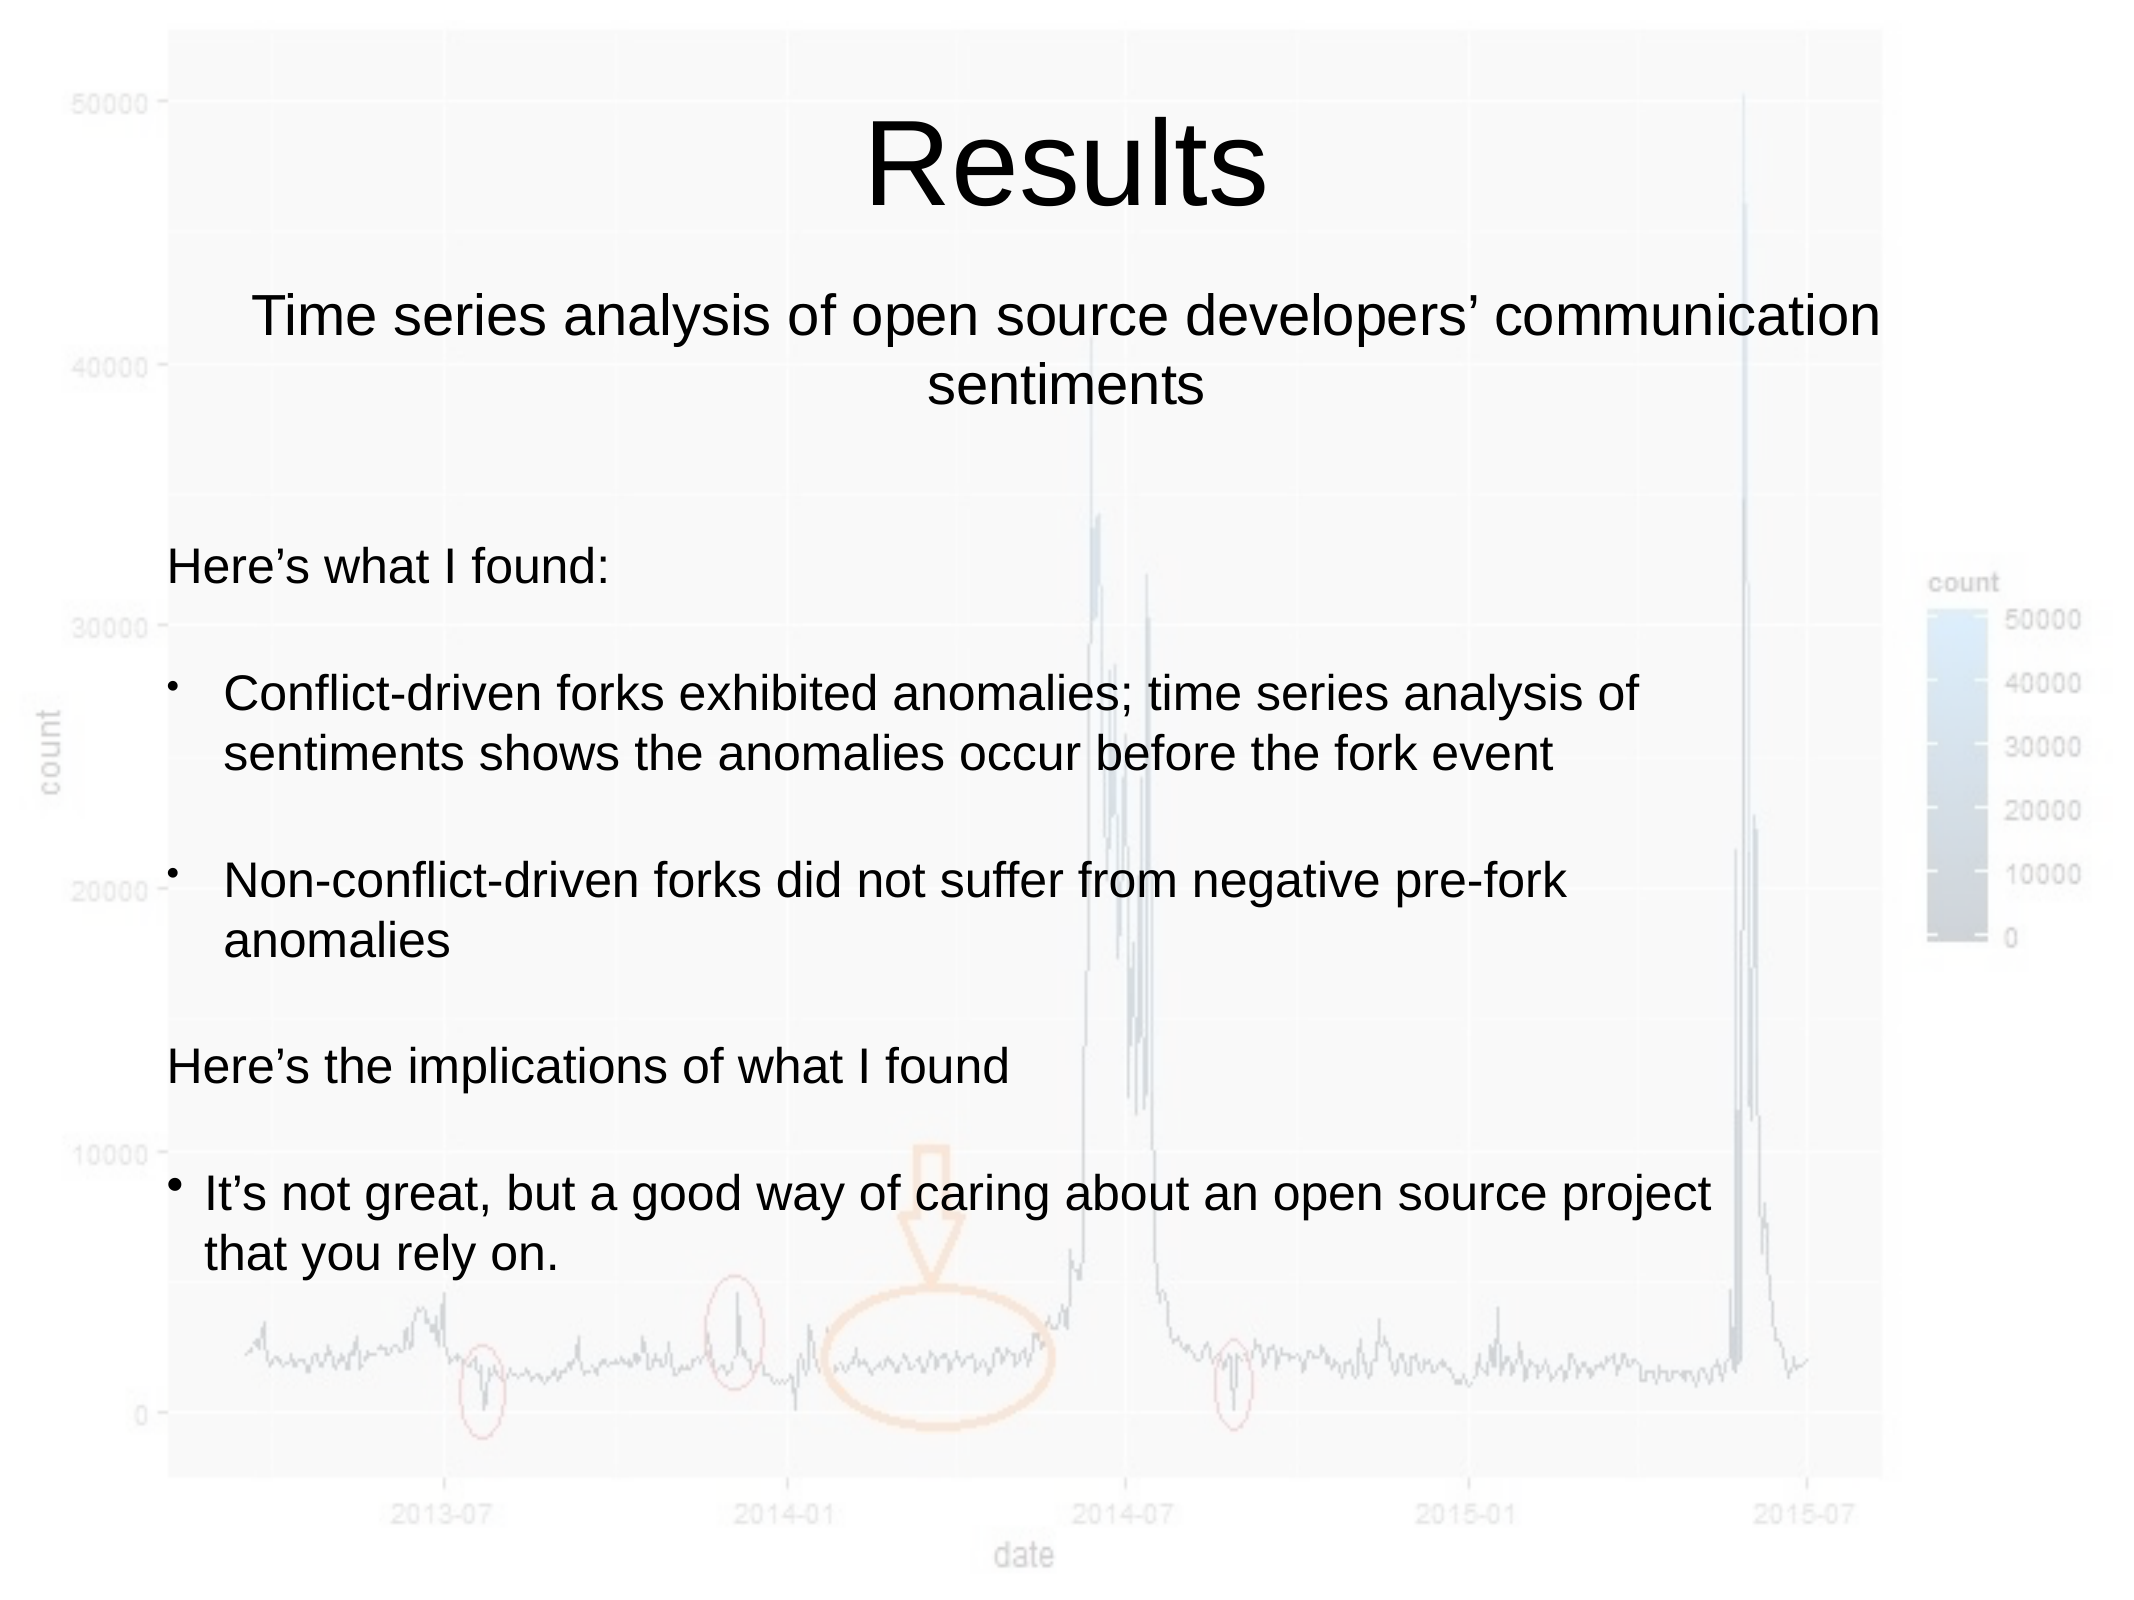

# Results
Time series analysis of open source developers’ communication sentiments
Here’s what I found:
Conflict-driven forks exhibited anomalies; time series analysis of sentiments shows the anomalies occur before the fork event
Non-conflict-driven forks did not suffer from negative pre-fork anomalies
Here’s the implications of what I found
It’s not great, but a good way of caring about an open source project that you rely on.
41